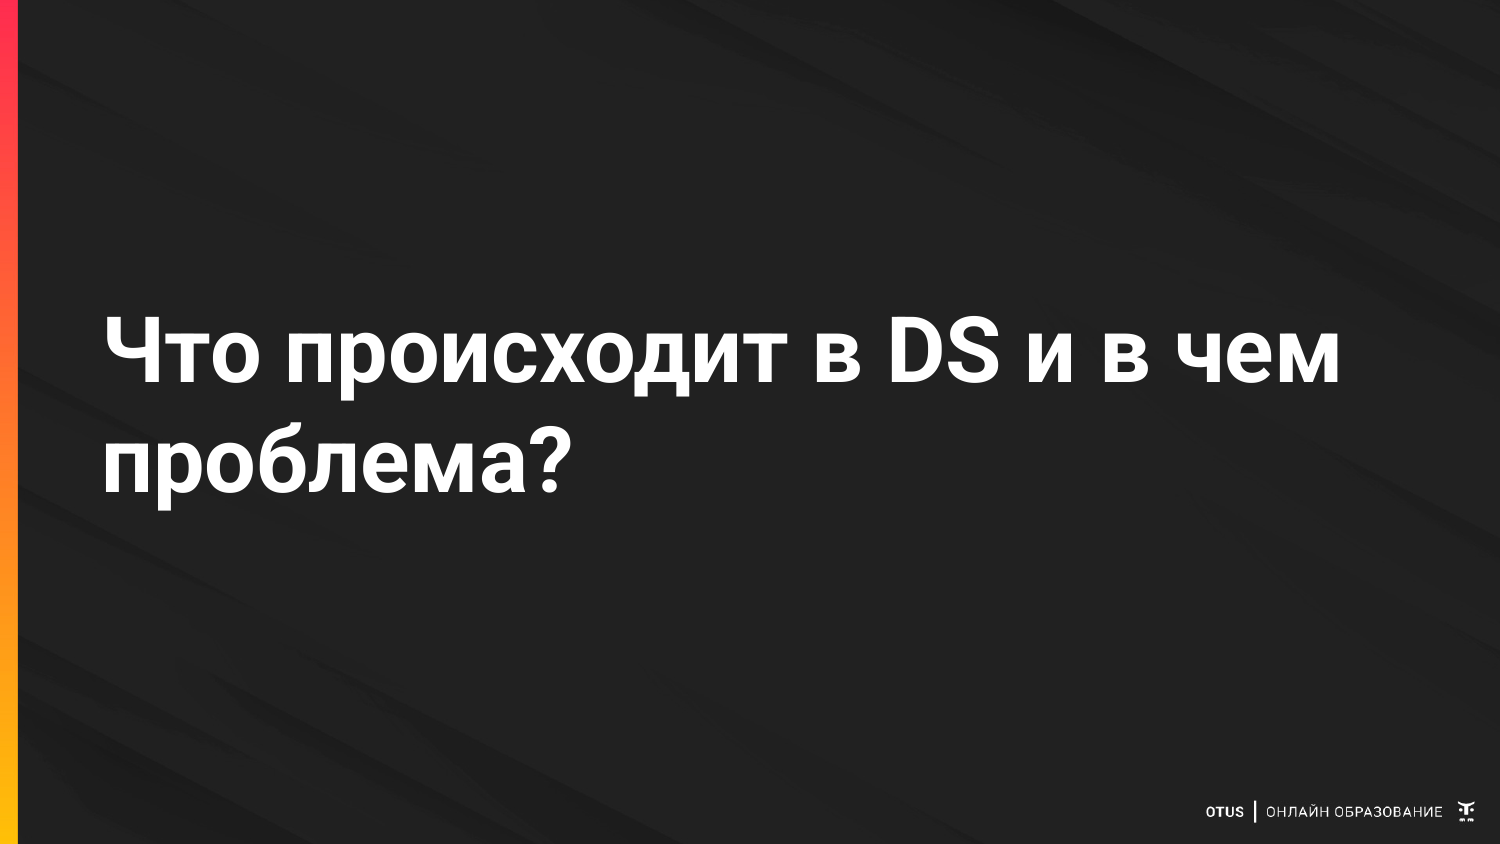

# Что происходит в DS и в чем проблема?